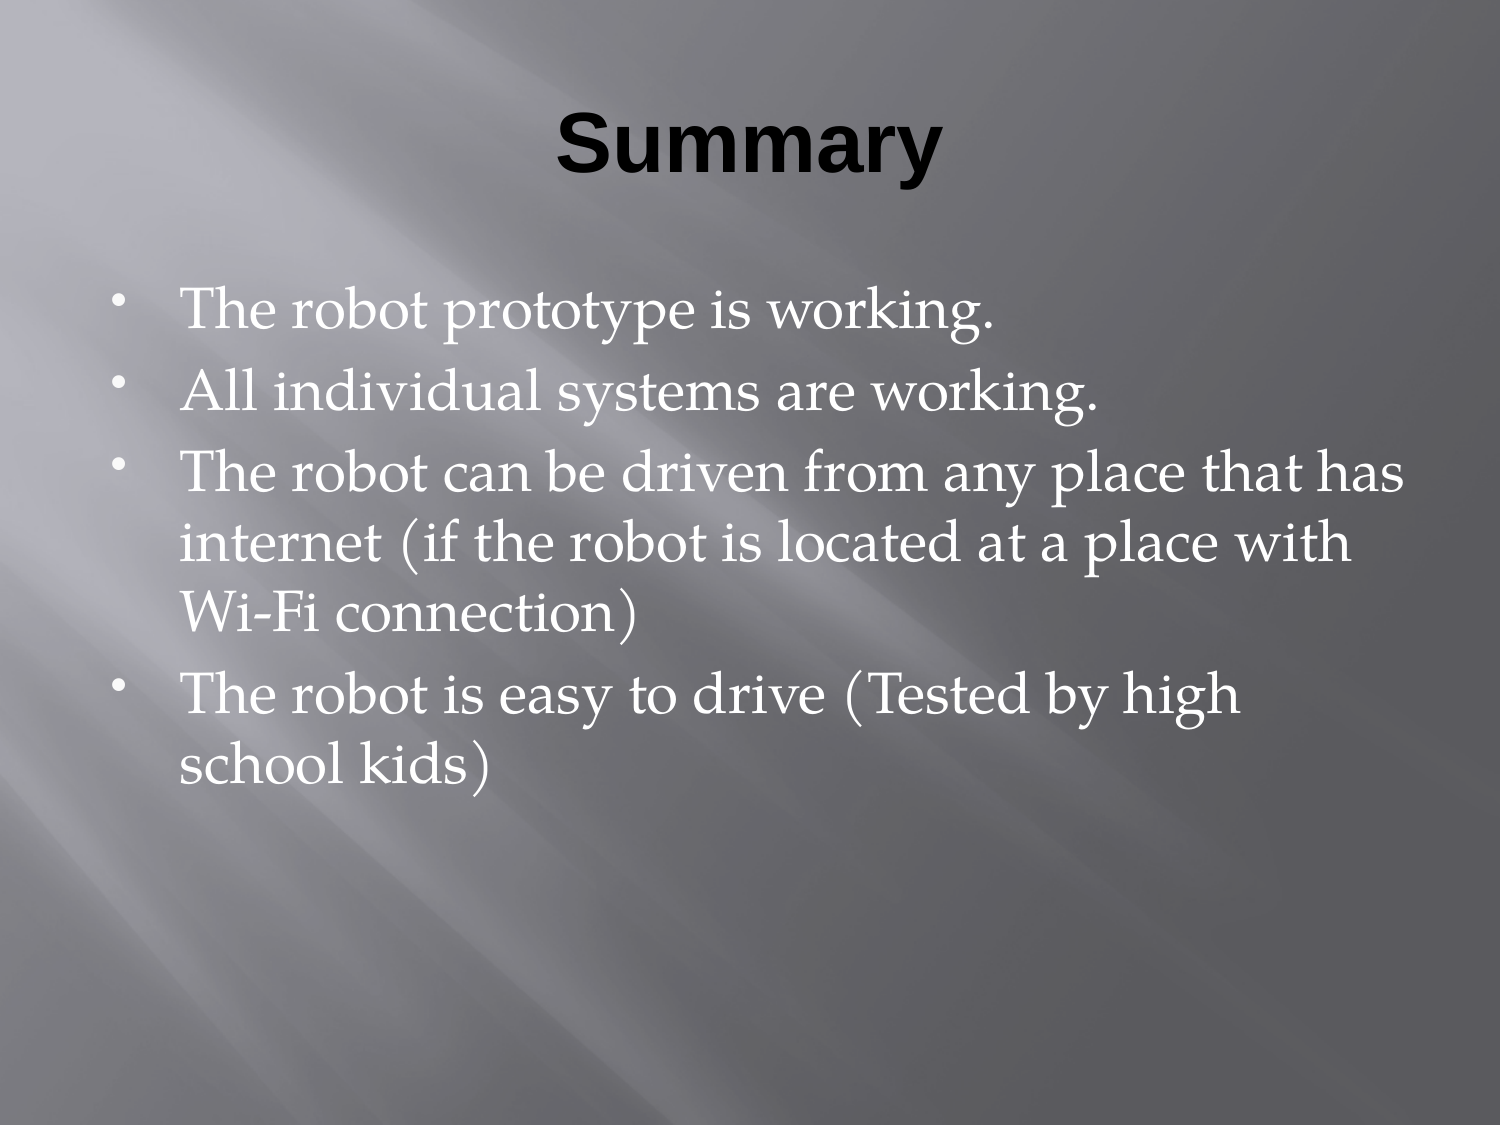

# Summary
The robot prototype is working.
All individual systems are working.
The robot can be driven from any place that has internet (if the robot is located at a place with Wi-Fi connection)
The robot is easy to drive (Tested by high school kids)